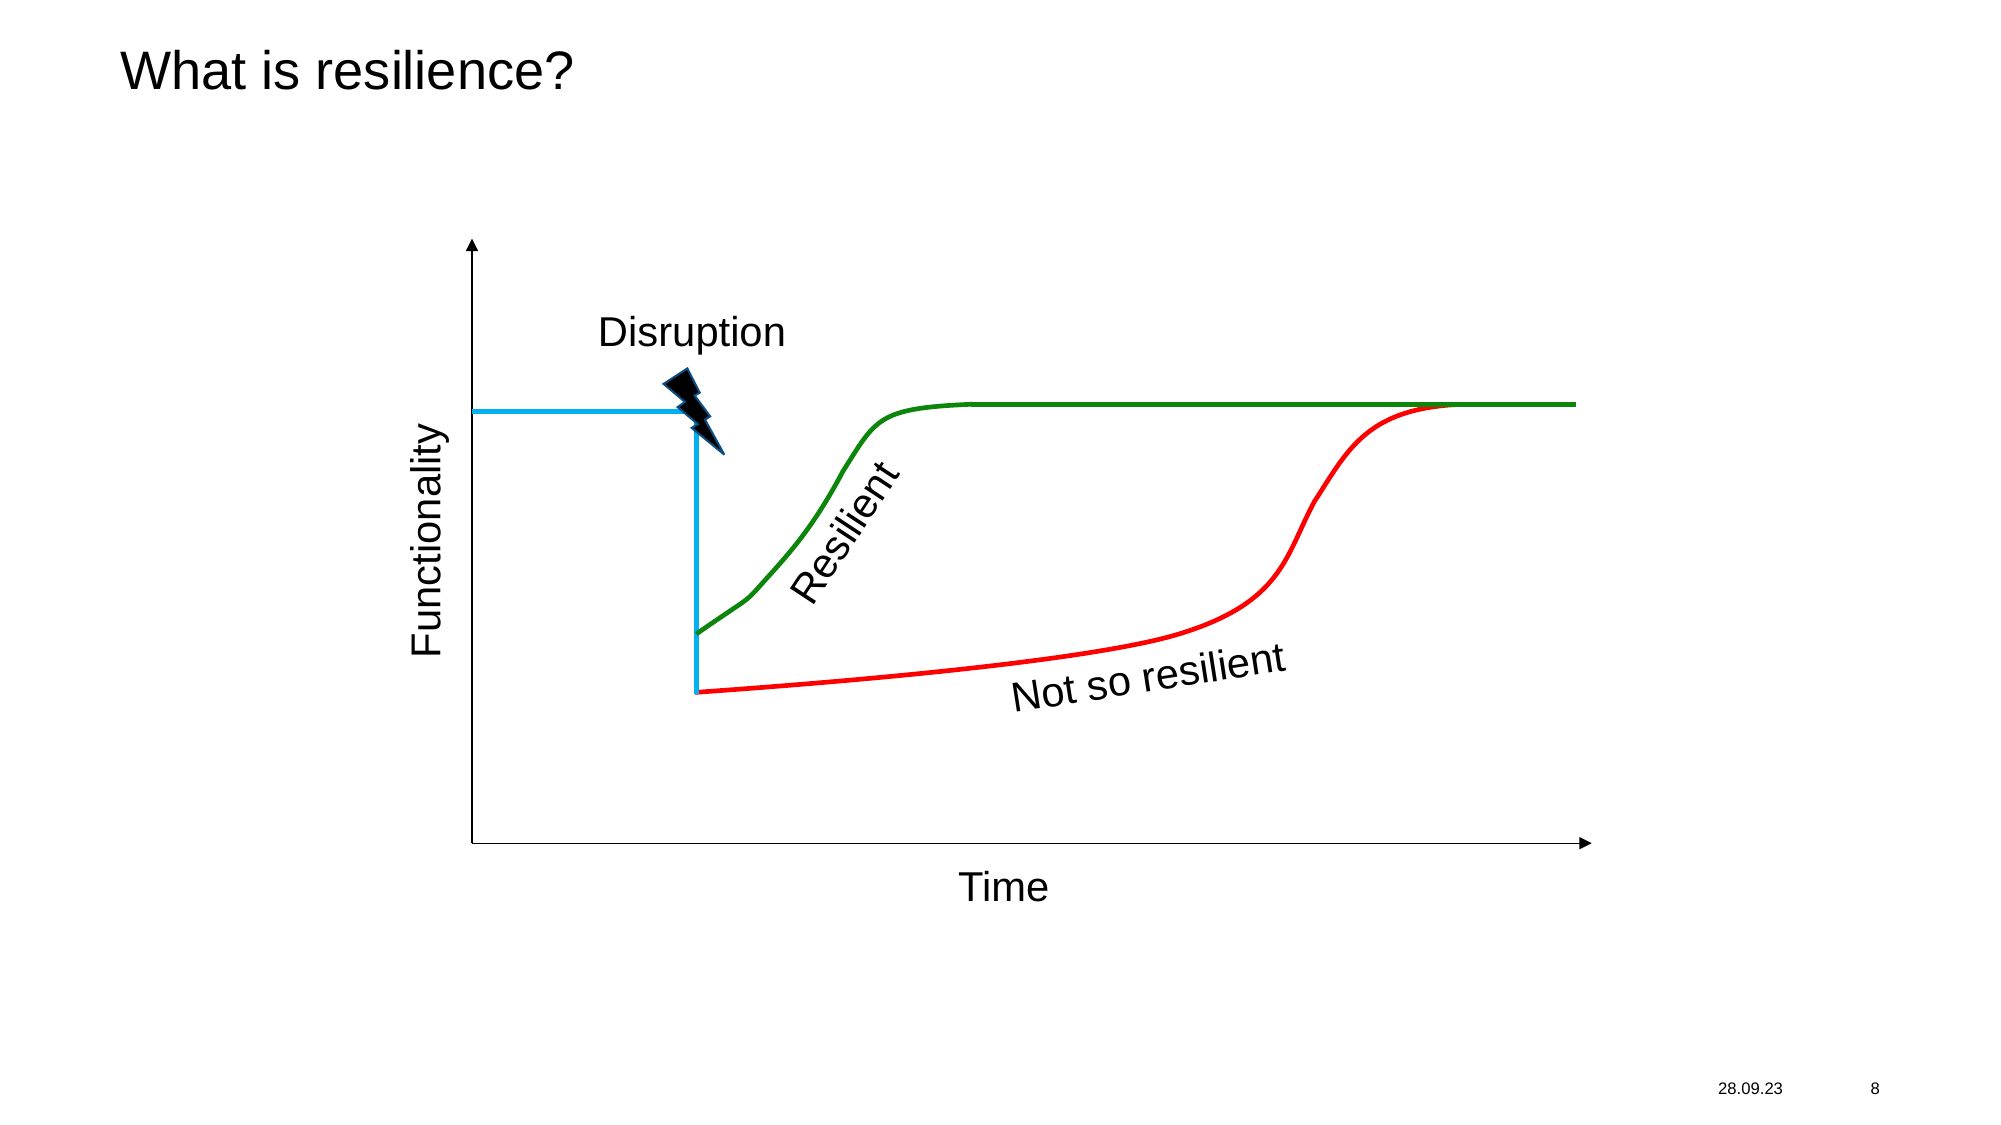

# What is resilience?
Disruption

Resilient
Functionality
Not so resilient
Time
28.09.23
8